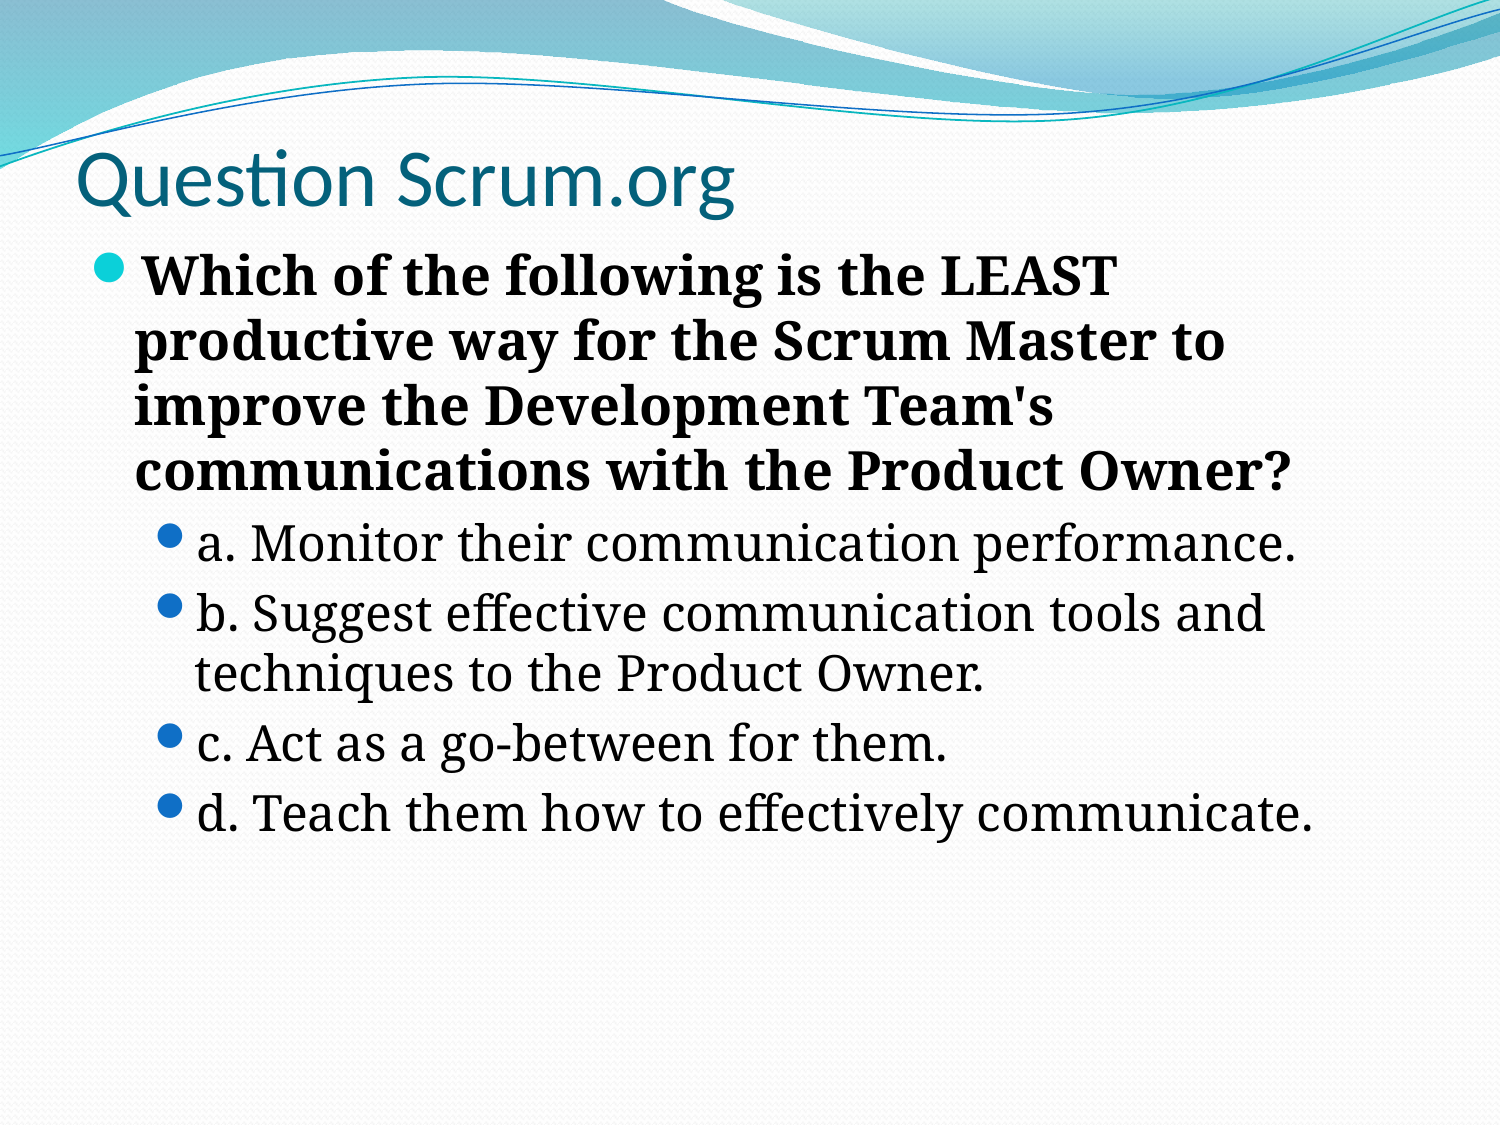

# Question Scrum.org
Which of the following is the LEAST productive way for the Scrum Master to improve the Development Team's communications with the Product Owner?
a. Monitor their communication performance.
b. Suggest effective communication tools and techniques to the Product Owner.
c. Act as a go-between for them.
d. Teach them how to effectively communicate.